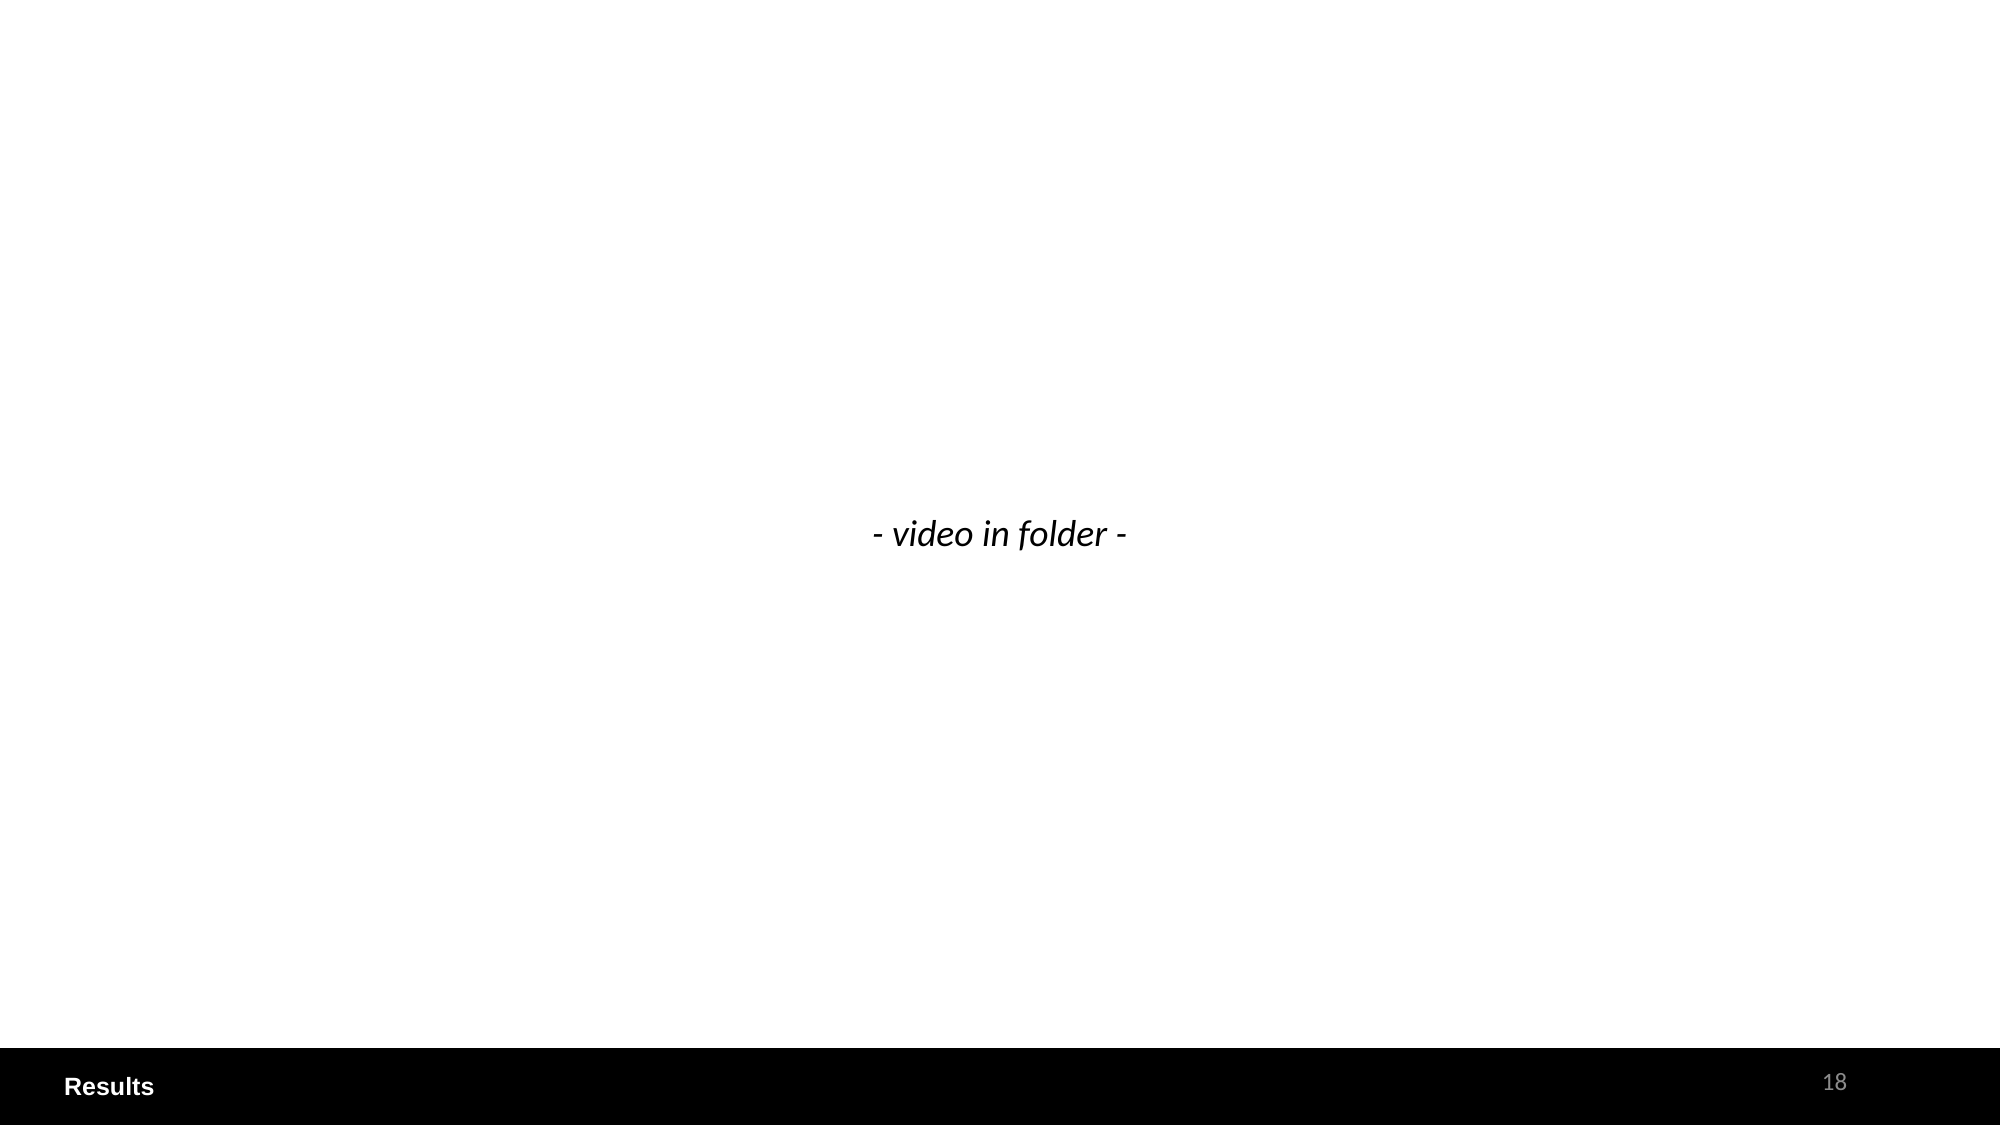

- video in folder -

18
Results